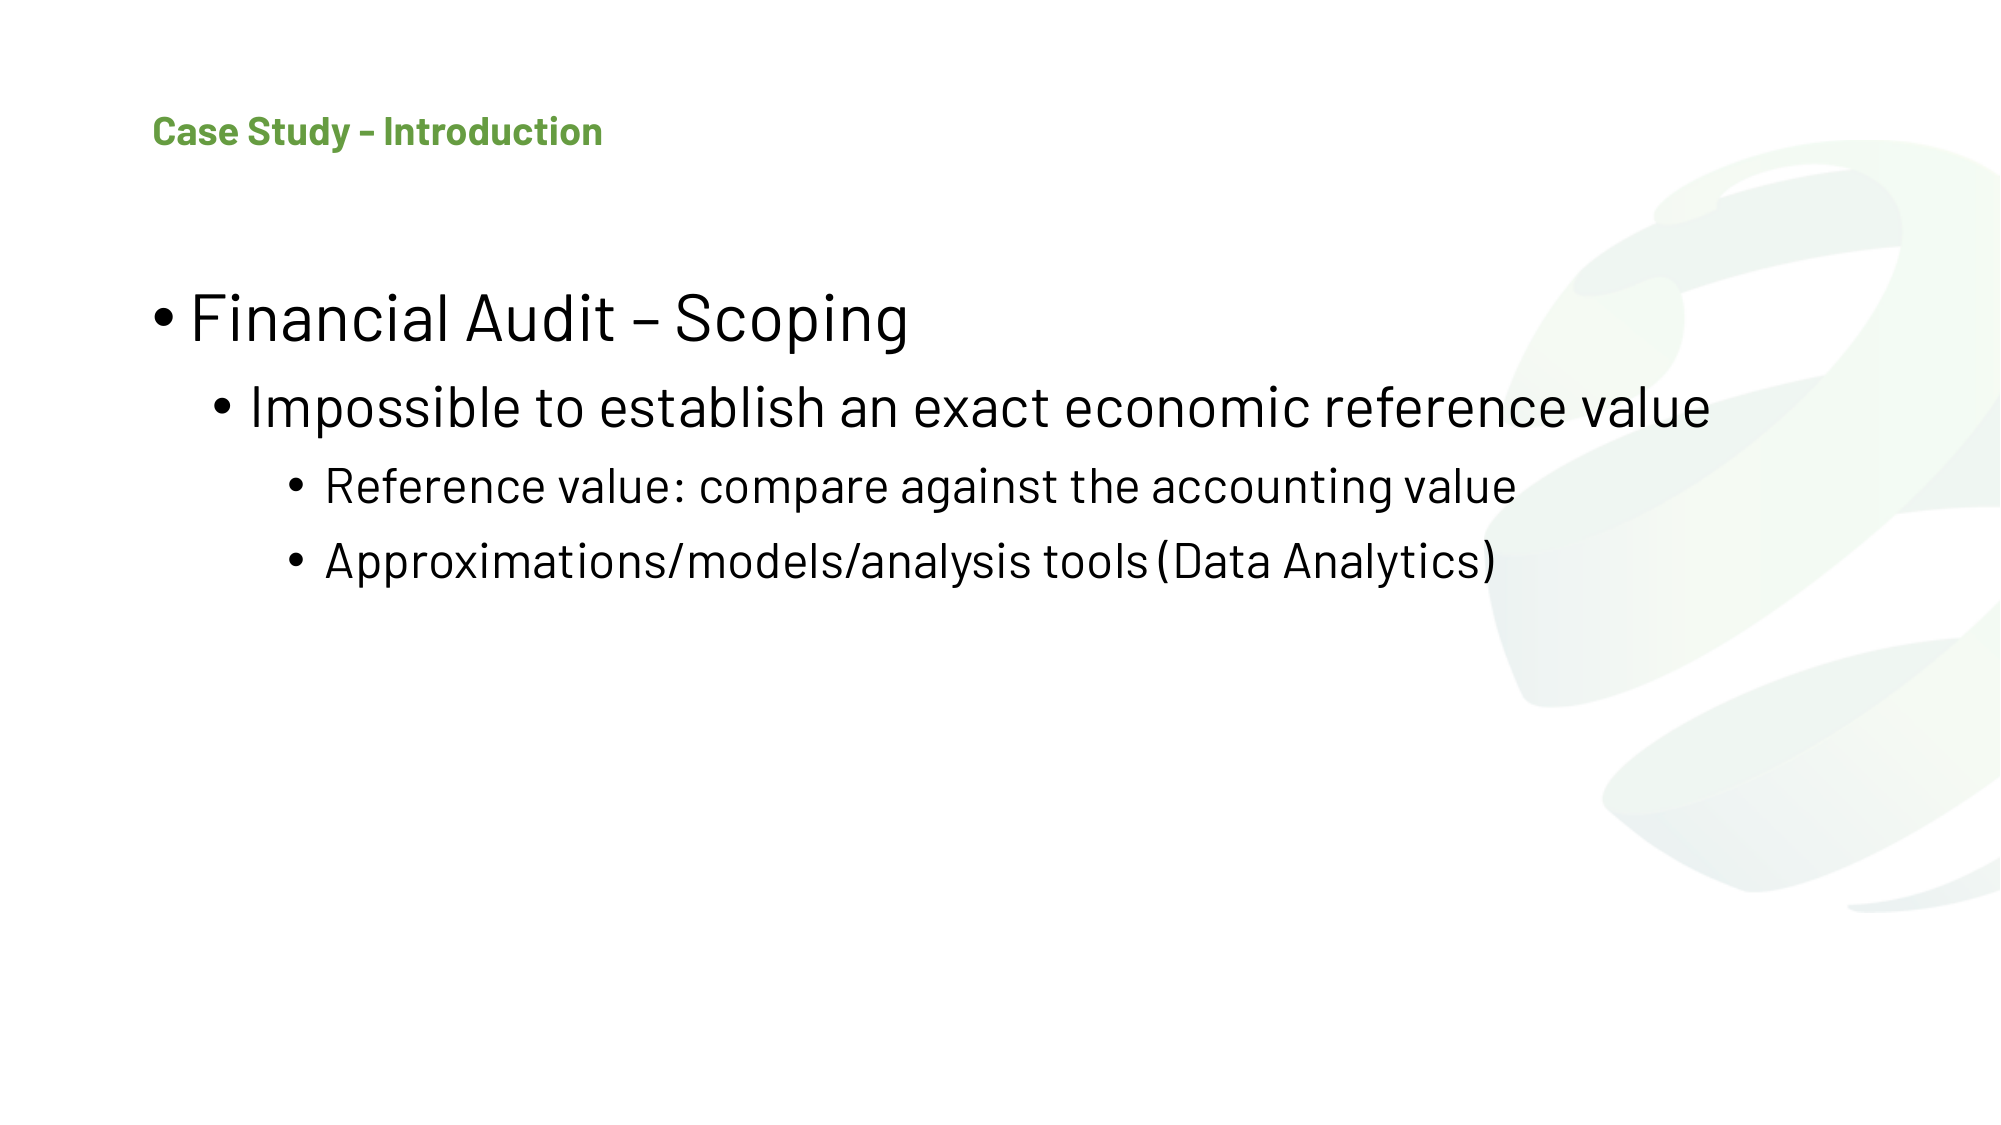

# Case Study - Introduction
Financial Audit – Scoping
Impossible to establish an exact economic reference value
Reference value: compare against the accounting value
Approximations/models/analysis tools (Data Analytics)